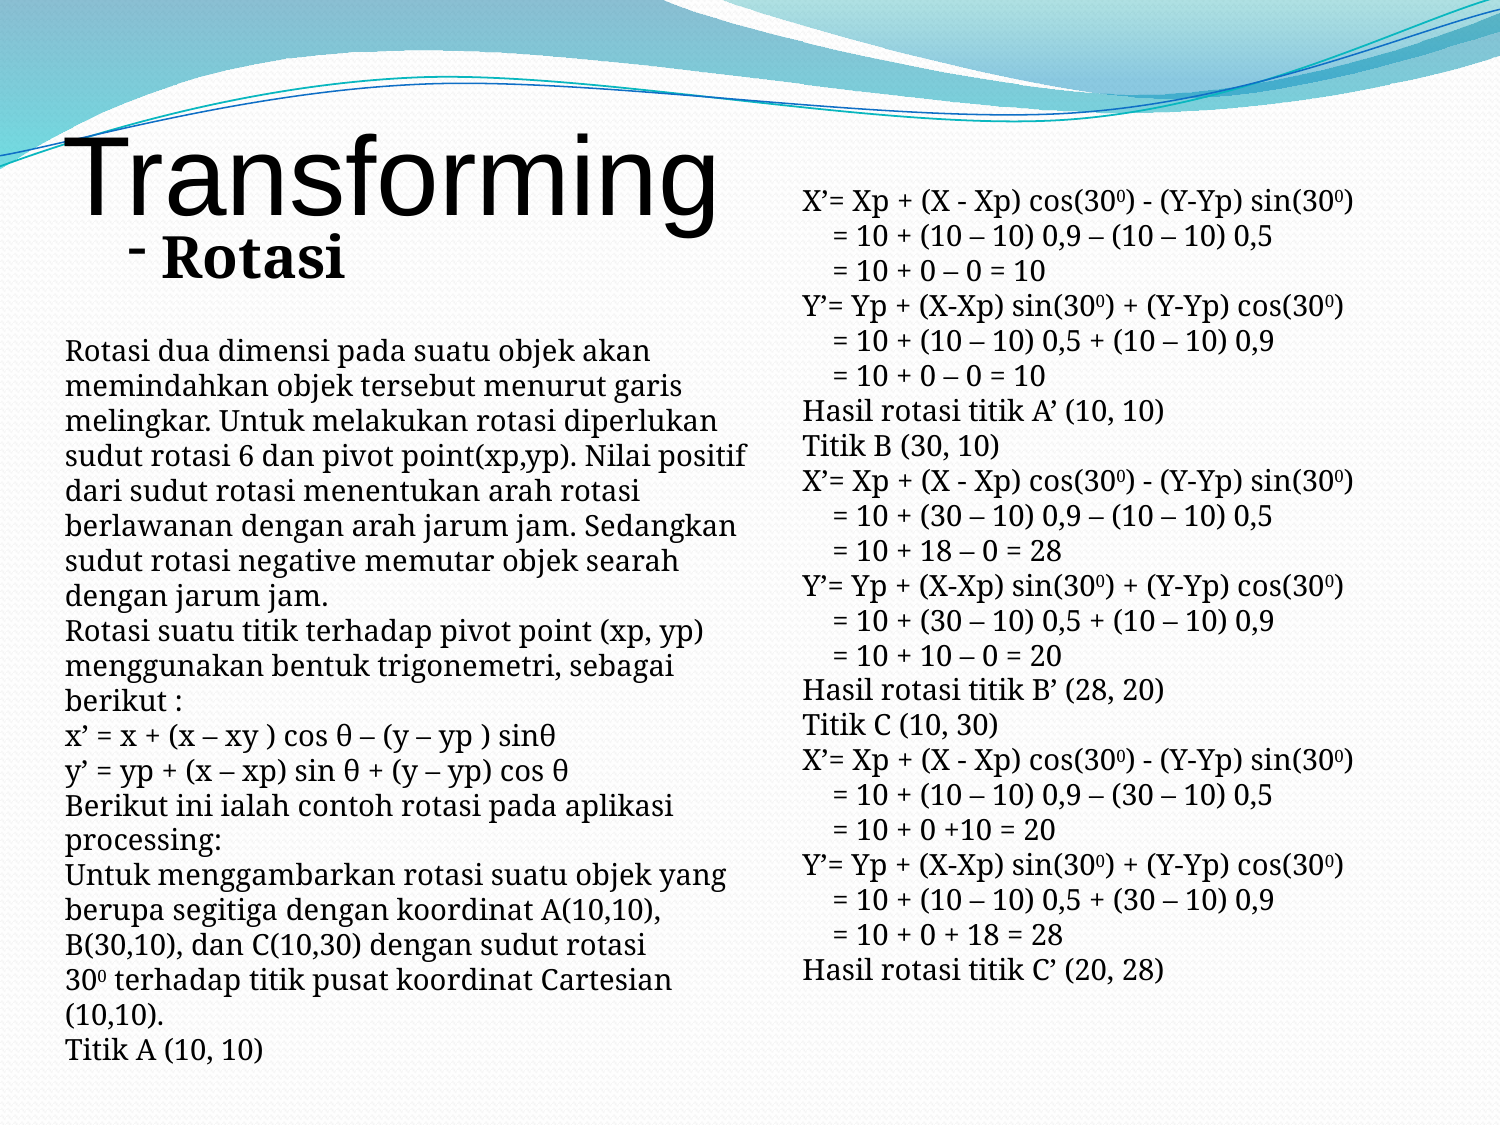

# Transforming
X’= Xp + (X - Xp) cos(300) - (Y-Yp) sin(300)
    = 10 + (10 – 10) 0,9 – (10 – 10) 0,5
    = 10 + 0 – 0 = 10
Y’= Yp + (X-Xp) sin(300) + (Y-Yp) cos(300)
    = 10 + (10 – 10) 0,5 + (10 – 10) 0,9
    = 10 + 0 – 0 = 10
Hasil rotasi titik A’ (10, 10)
Titik B (30, 10)
X’= Xp + (X - Xp) cos(300) - (Y-Yp) sin(300)
    = 10 + (30 – 10) 0,9 – (10 – 10) 0,5
    = 10 + 18 – 0 = 28
Y’= Yp + (X-Xp) sin(300) + (Y-Yp) cos(300)
    = 10 + (30 – 10) 0,5 + (10 – 10) 0,9
    = 10 + 10 – 0 = 20
Hasil rotasi titik B’ (28, 20)
Titik C (10, 30)
X’= Xp + (X - Xp) cos(300) - (Y-Yp) sin(300)
    = 10 + (10 – 10) 0,9 – (30 – 10) 0,5
    = 10 + 0 +10 = 20
Y’= Yp + (X-Xp) sin(300) + (Y-Yp) cos(300)
    = 10 + (10 – 10) 0,5 + (30 – 10) 0,9
    = 10 + 0 + 18 = 28
Hasil rotasi titik C’ (20, 28)
 Rotasi

Rotasi dua dimensi pada suatu objek akan memindahkan objek tersebut menurut garis melingkar. Untuk melakukan rotasi diperlukan sudut rotasi 6 dan pivot point(xp,yp). Nilai positif dari sudut rotasi menentukan arah rotasi berlawanan dengan arah jarum jam. Sedangkan sudut rotasi negative memutar objek searah dengan jarum jam.
Rotasi suatu titik terhadap pivot point (xp, yp) menggunakan bentuk trigonemetri, sebagai berikut :
x’ = x + (x – xy ) cos θ – (y – yp ) sinθ
y’ = yp + (x – xp) sin θ + (y – yp) cos θ
Berikut ini ialah contoh rotasi pada aplikasi processing:
Untuk menggambarkan rotasi suatu objek yang berupa segitiga dengan koordinat A(10,10), B(30,10), dan C(10,30) dengan sudut rotasi 300 terhadap titik pusat koordinat Cartesian (10,10).
Titik A (10, 10)